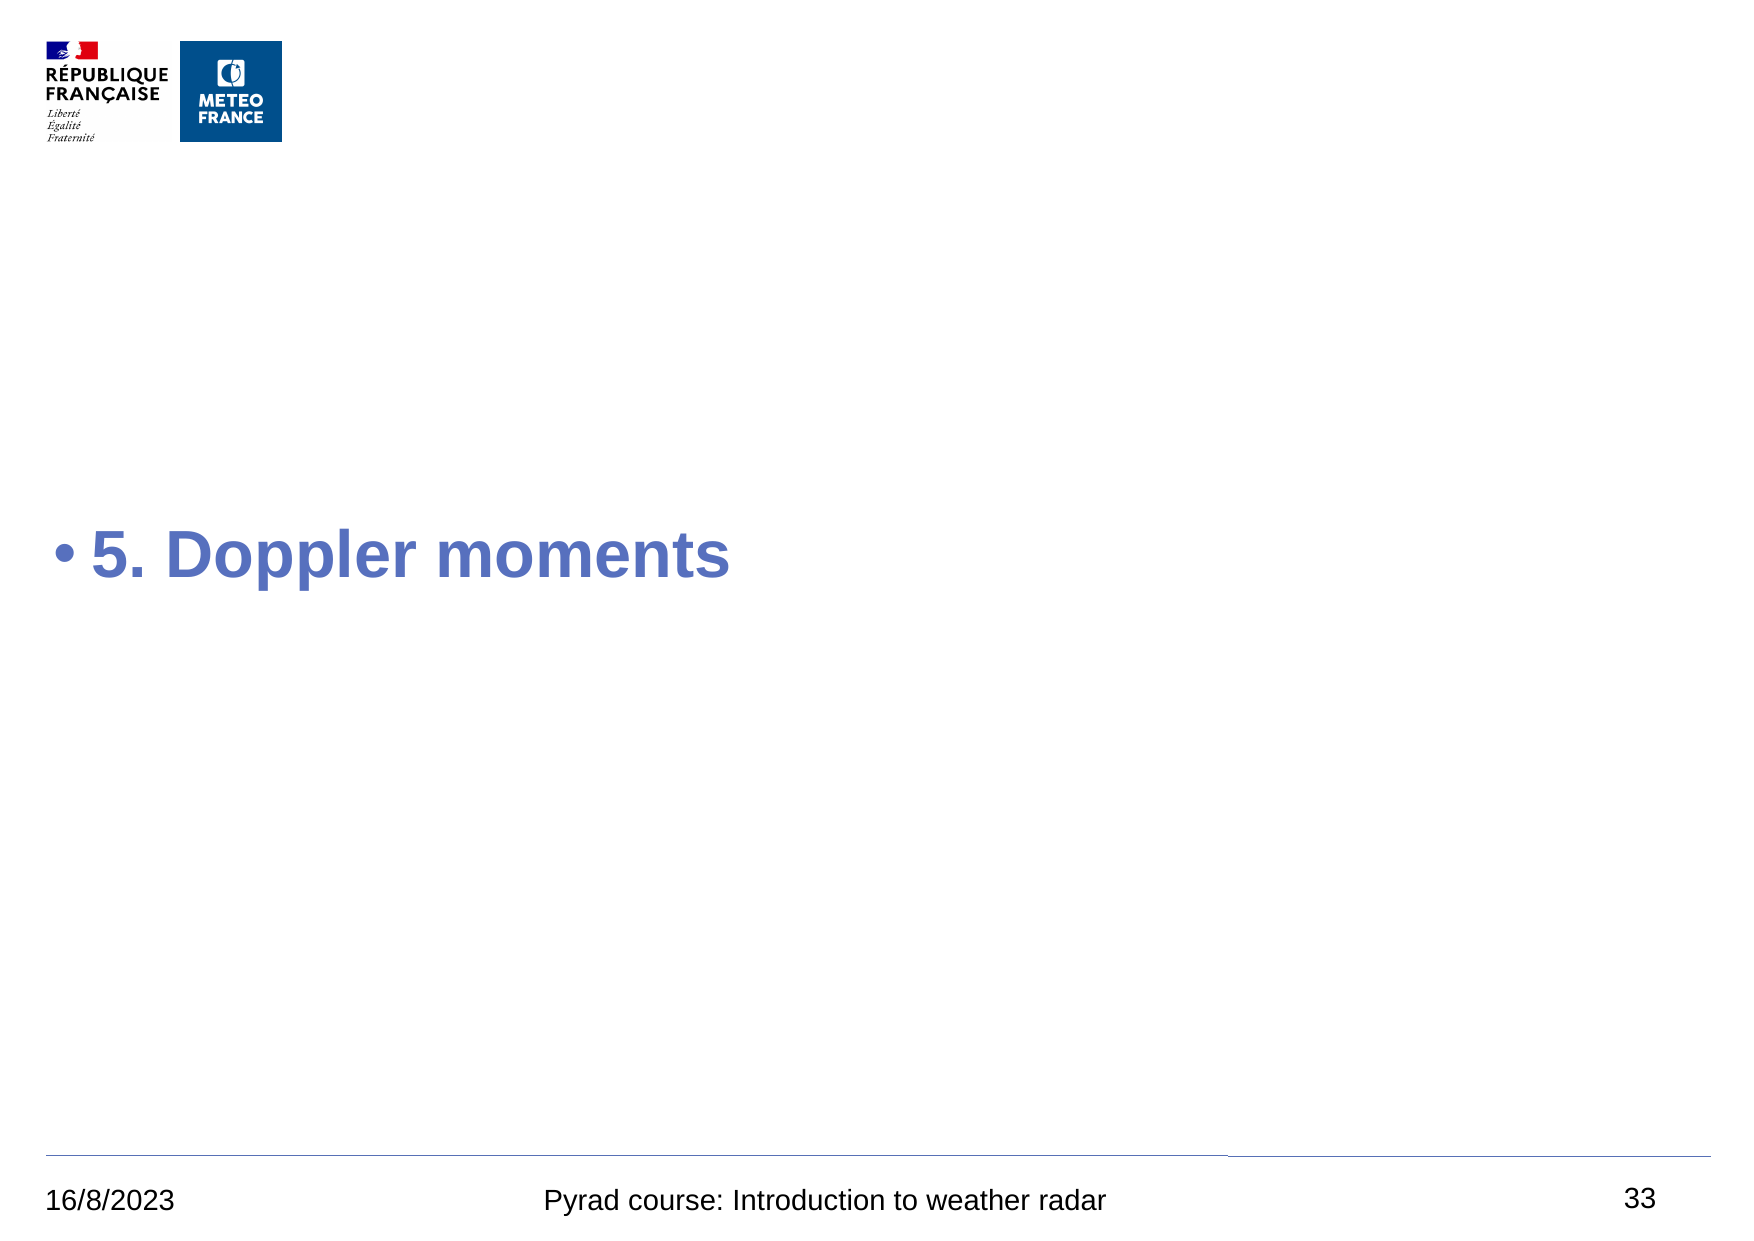

# 5. Doppler moments
33
16/8/2023
Pyrad course: Introduction to weather radar